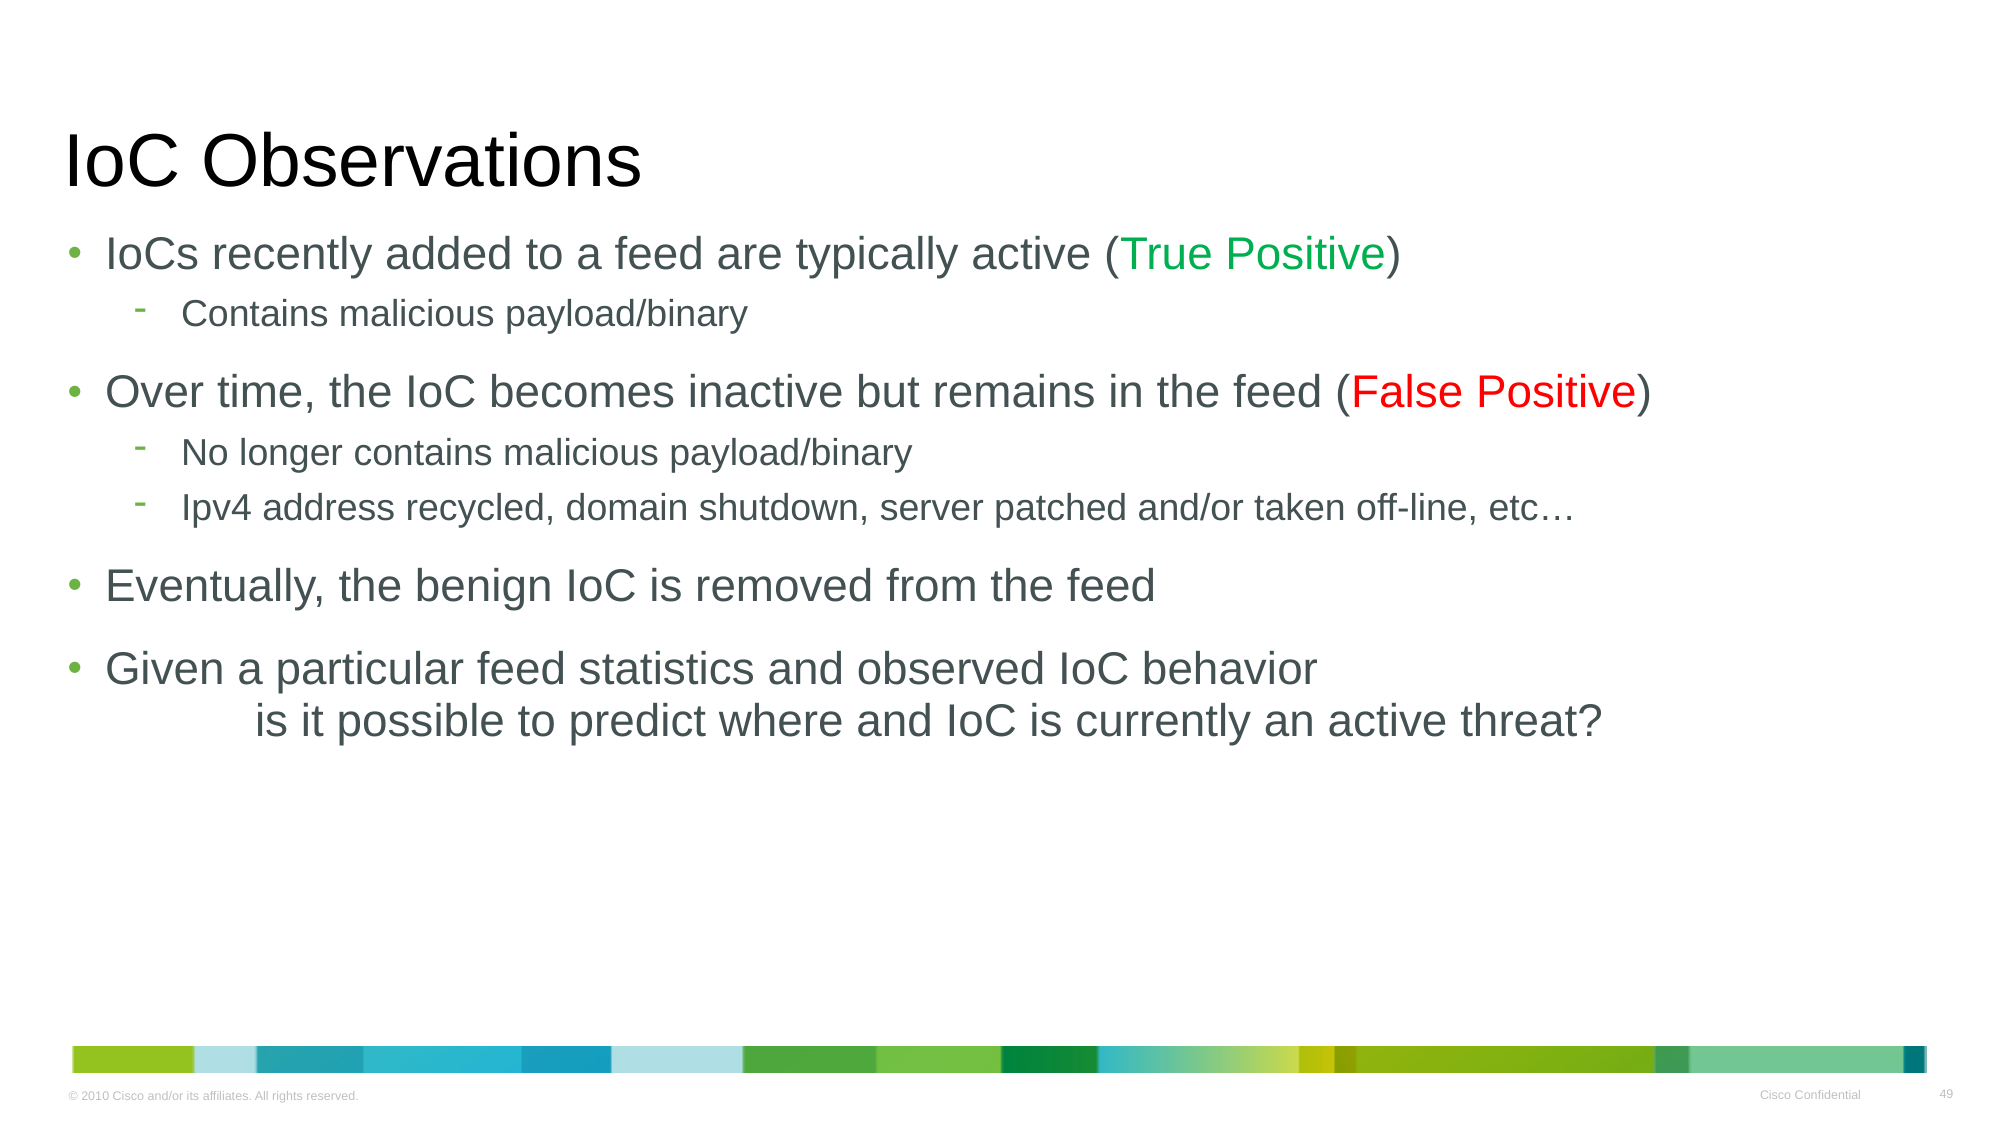

# IoC Observations
IoCs recently added to a feed are typically active (True Positive)
Contains malicious payload/binary
Over time, the IoC becomes inactive but remains in the feed (False Positive)
No longer contains malicious payload/binary
Ipv4 address recycled, domain shutdown, server patched and/or taken off-line, etc…
Eventually, the benign IoC is removed from the feed
Given a particular feed statistics and observed IoC behavior
	is it possible to predict where and IoC is currently an active threat?